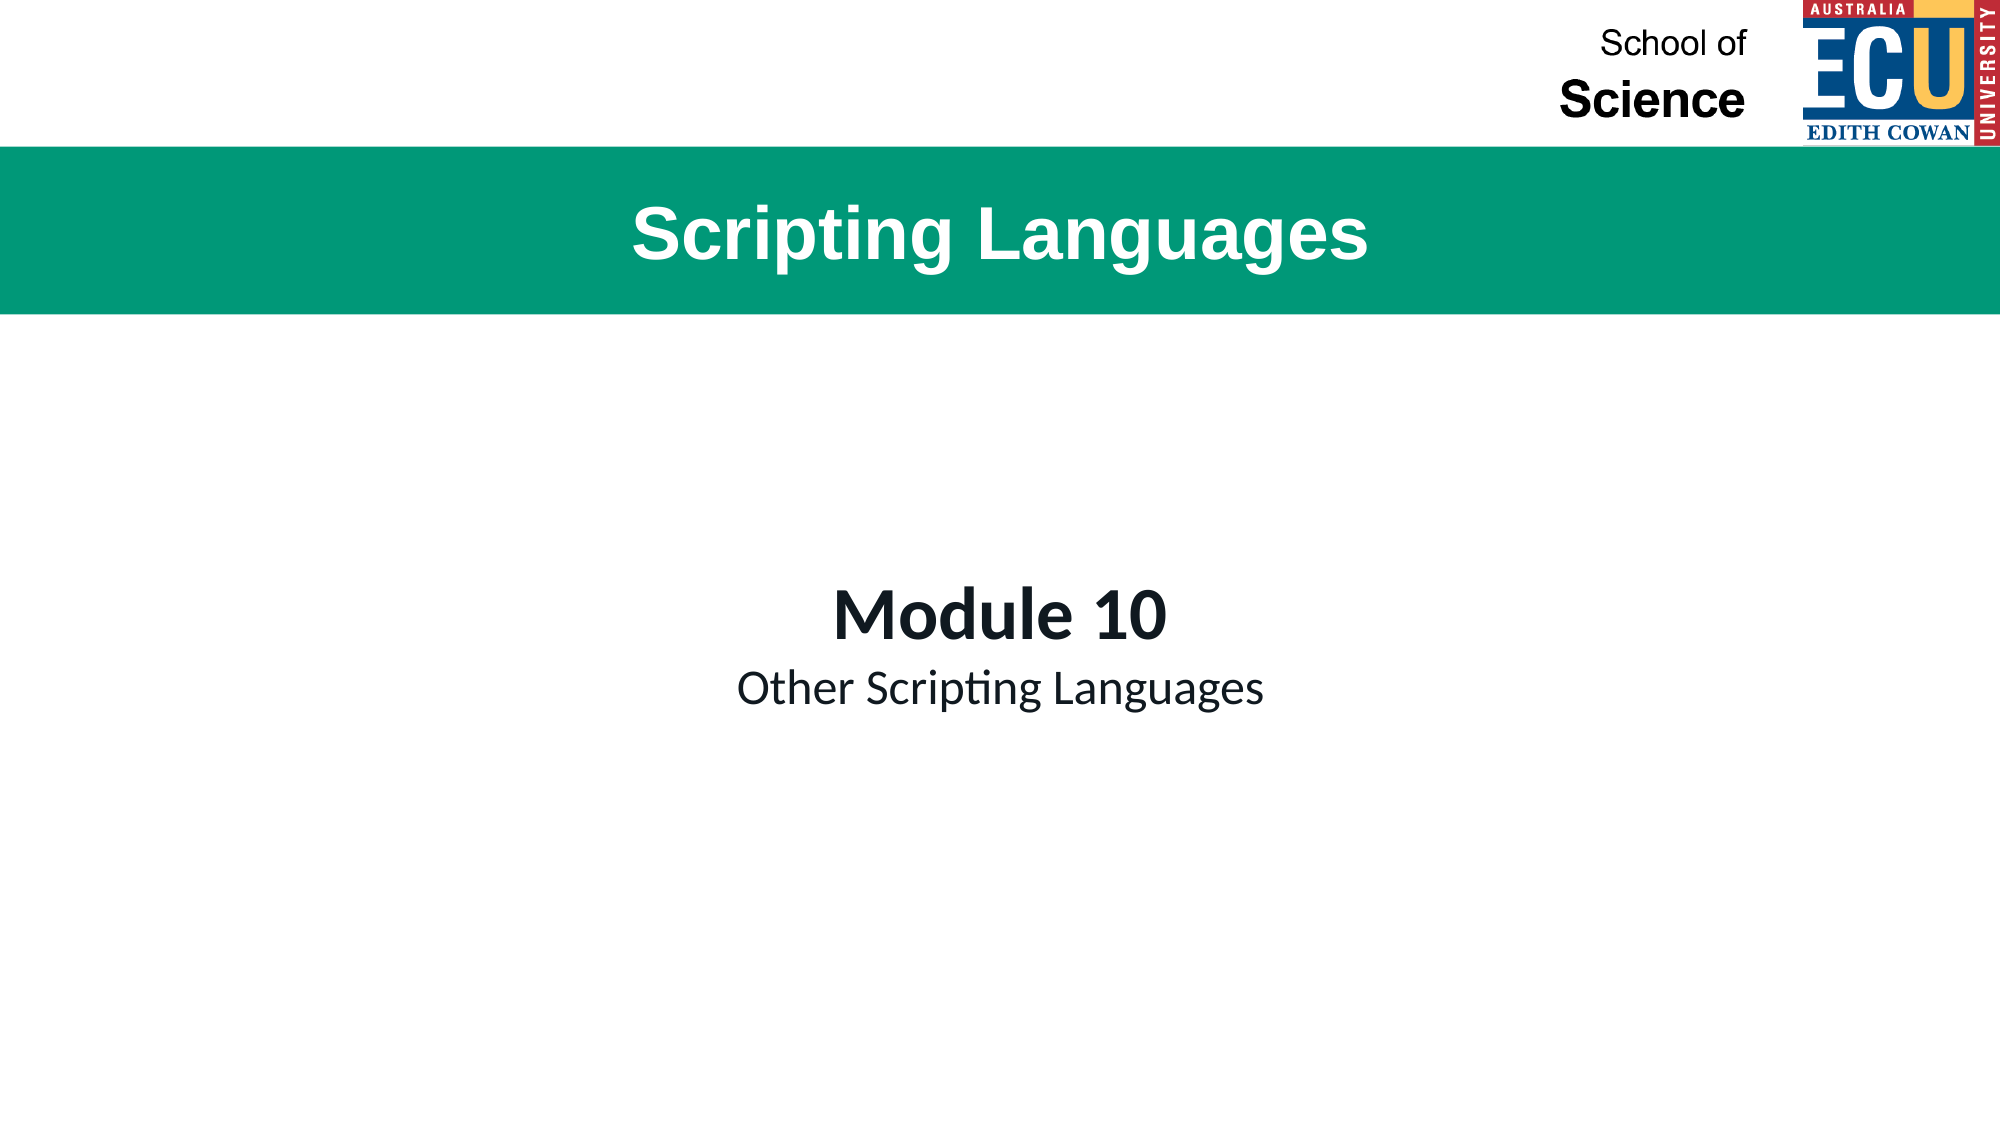

Scripting Languages
Module 10
Other Scripting Languages